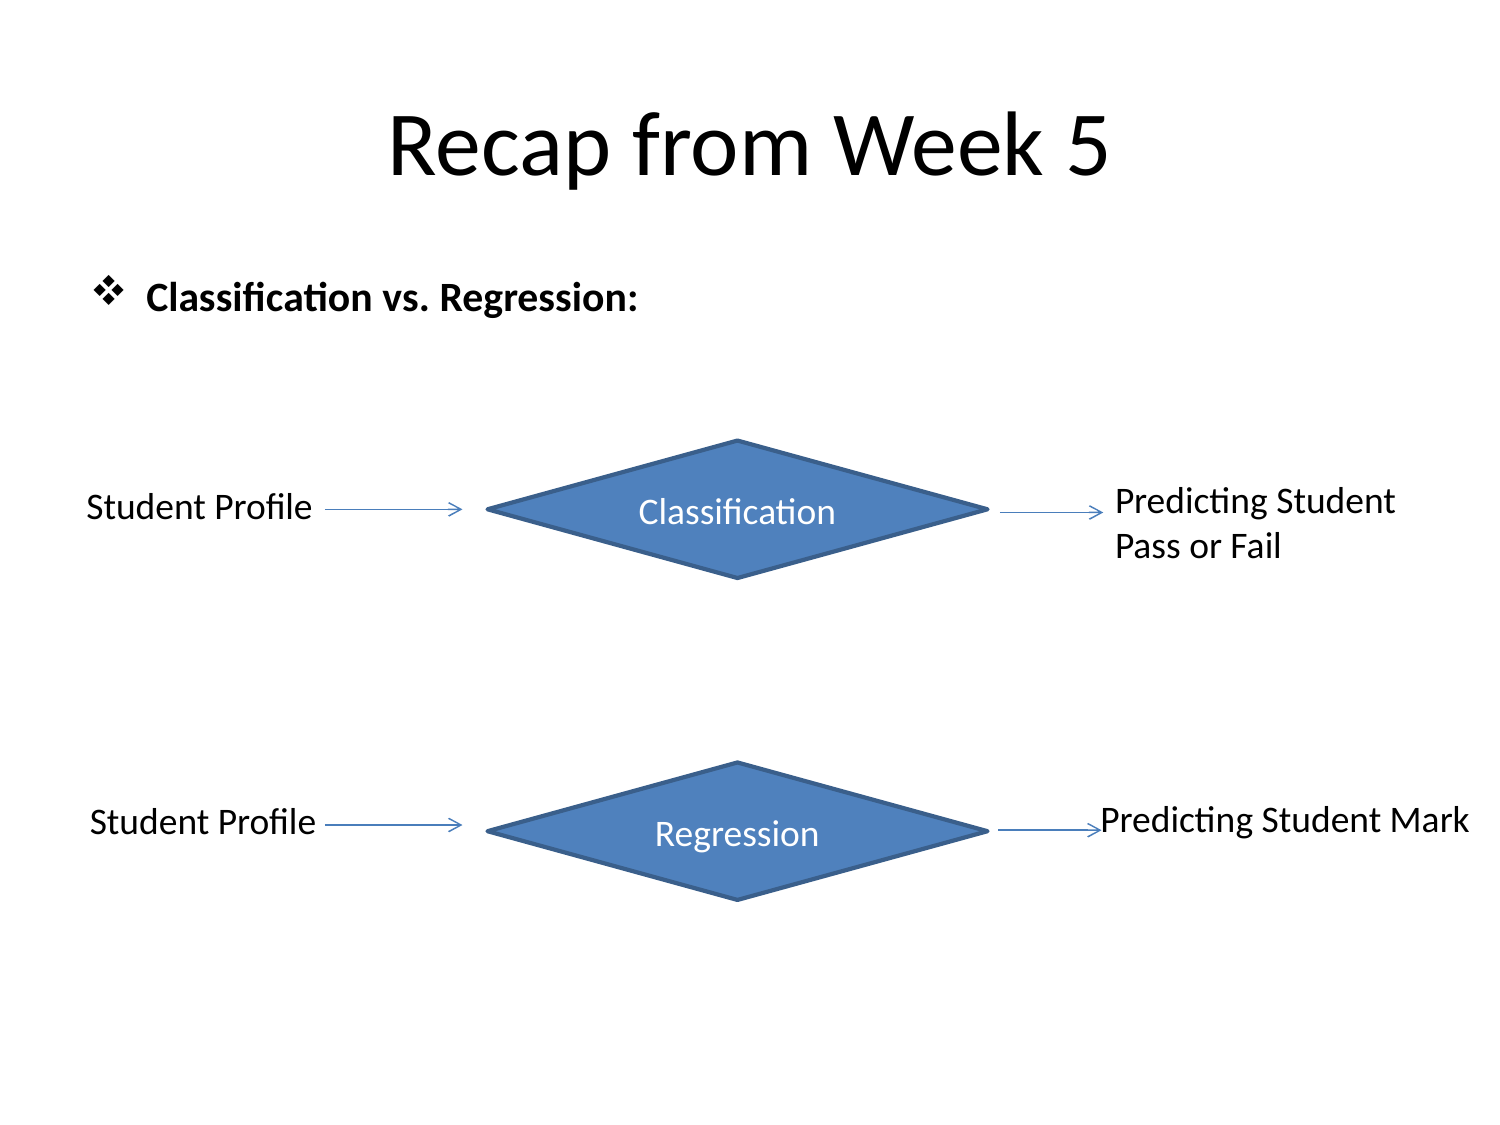

# Recap from Week 5
Classification vs. Regression:
Classification
Predicting Student
Pass or Fail
Student Profile
Regression
Predicting Student Mark
Student Profile